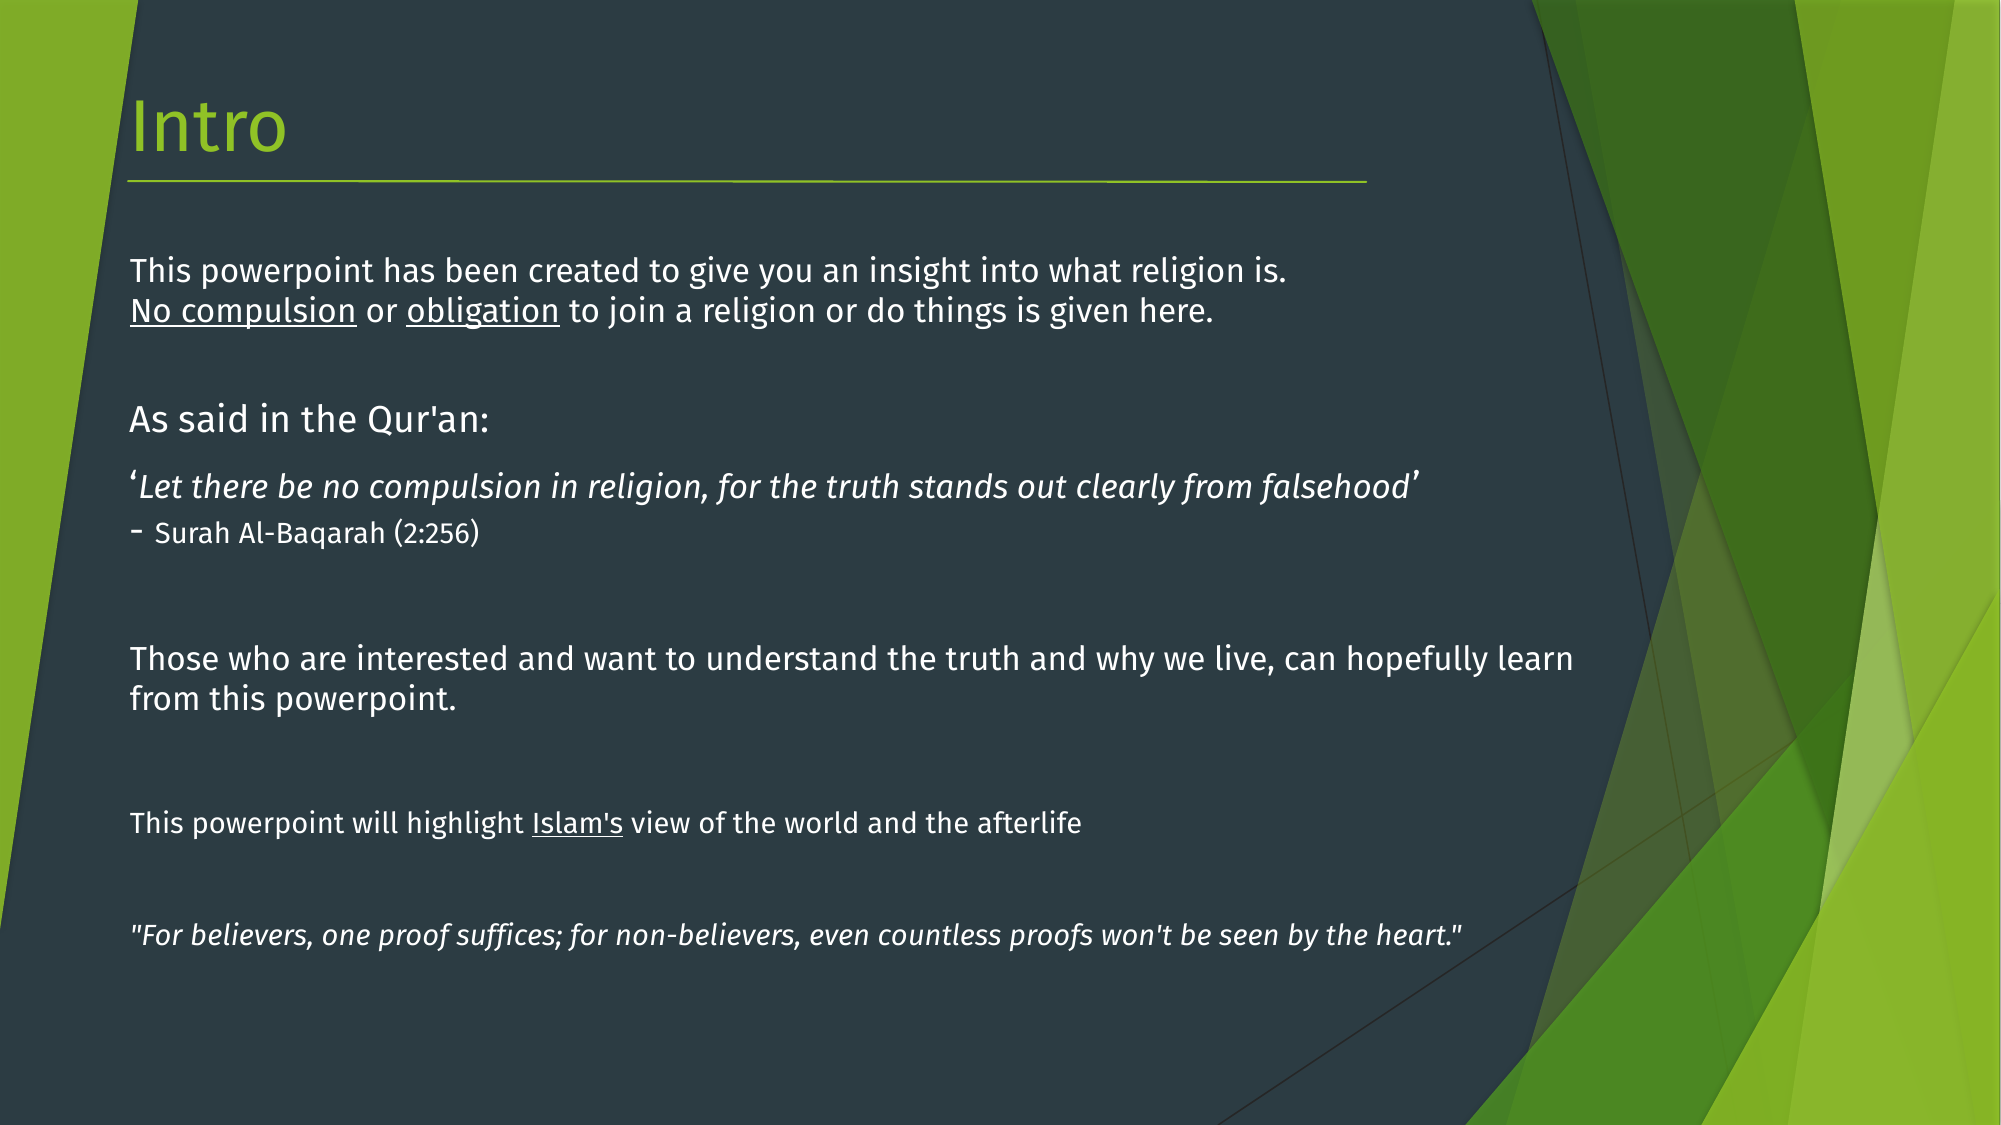

# Intro
This powerpoint has been created to give you an insight into what religion is.
No compulsion or obligation to join a religion or do things is given here.
As said in the Qur'an:
‘Let there be no compulsion in religion, for the truth stands out clearly from falsehood’
- Surah Al-Baqarah (2:256)

Those who are interested and want to understand the truth and why we live, can hopefully learn from this powerpoint.

This powerpoint will highlight Islam's view of the world and the afterlife

"For believers, one proof suffices; for non-believers, even countless proofs won't be seen by the heart."